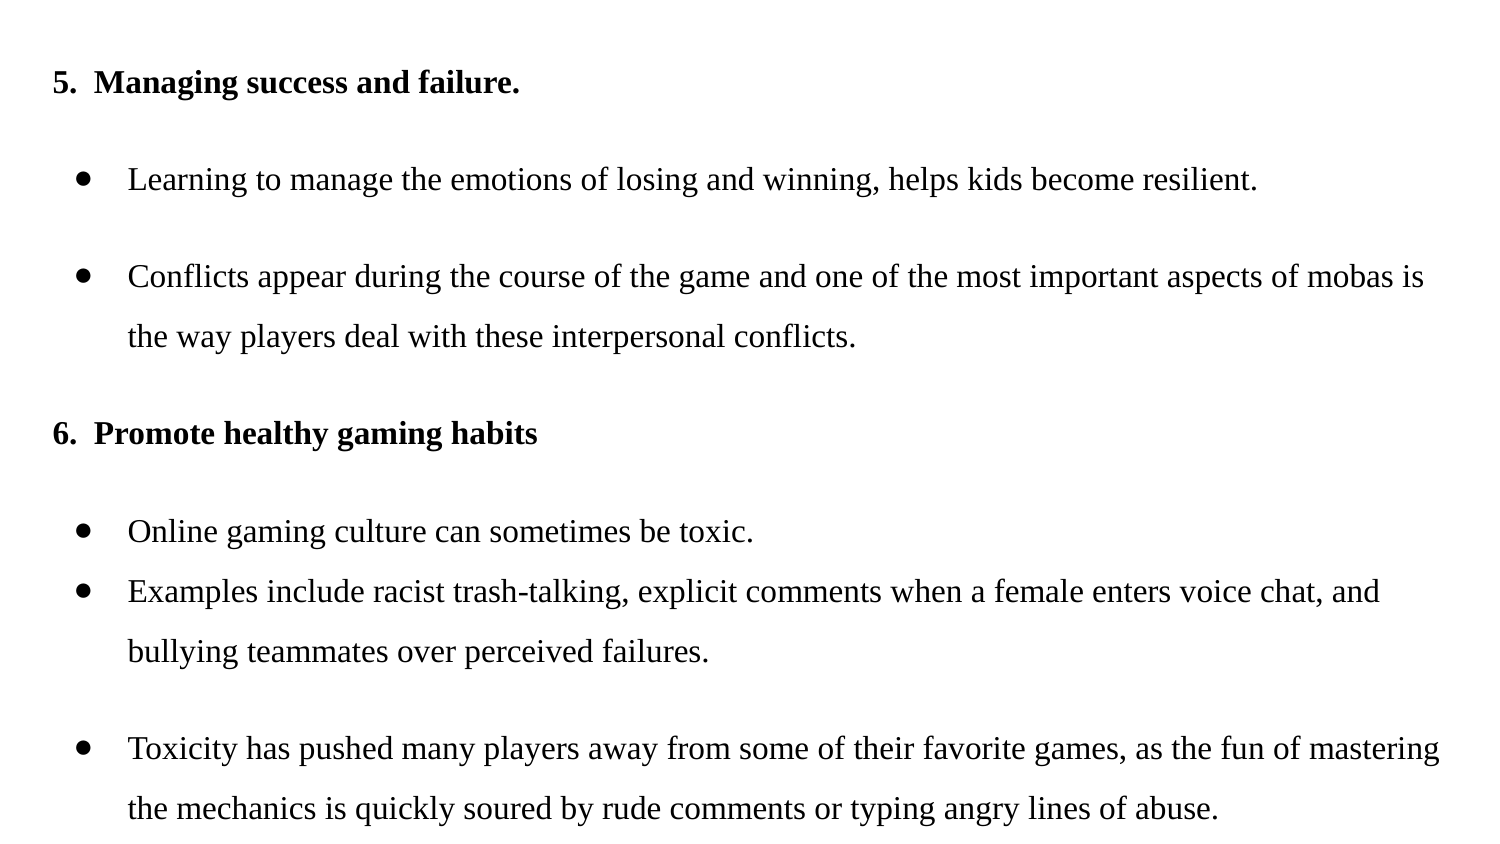

5.  Managing success and failure.

Learning to manage the emotions of losing and winning, helps kids become resilient.

Conflicts appear during the course of the game and one of the most important aspects of mobas is the way players deal with these interpersonal conflicts.

6.  Promote healthy gaming habits

Online gaming culture can sometimes be toxic.
Examples include racist trash-talking, explicit comments when a female enters voice chat, and bullying teammates over perceived failures.

Toxicity has pushed many players away from some of their favorite games, as the fun of mastering the mechanics is quickly soured by rude comments or typing angry lines of abuse.